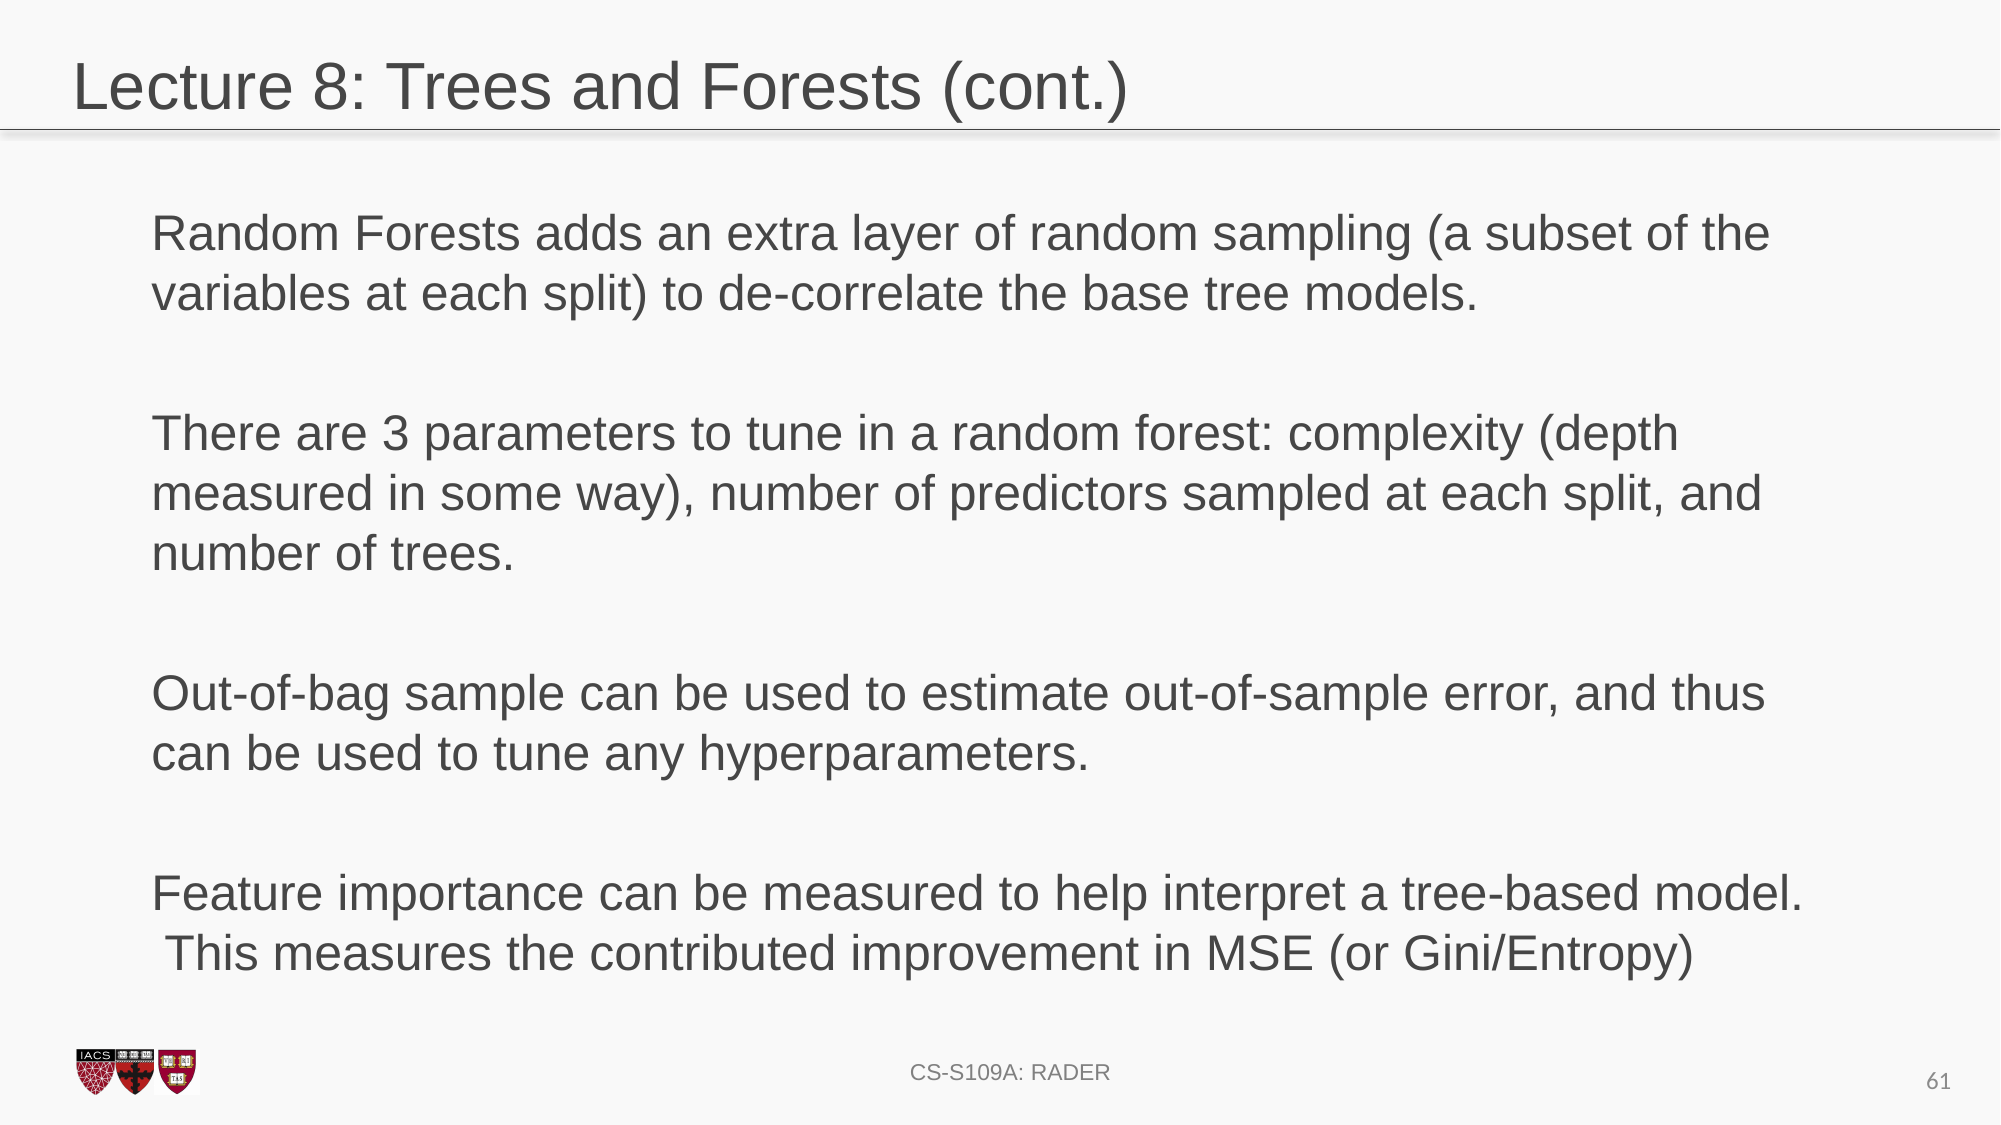

# Lecture 8: Trees and Forests (cont.)
Random Forests adds an extra layer of random sampling (a subset of the variables at each split) to de-correlate the base tree models.

There are 3 parameters to tune in a random forest: complexity (depth measured in some way), number of predictors sampled at each split, and number of trees.

Out-of-bag sample can be used to estimate out-of-sample error, and thus can be used to tune any hyperparameters.

Feature importance can be measured to help interpret a tree-based model.  This measures the contributed improvement in MSE (or Gini/Entropy)

61